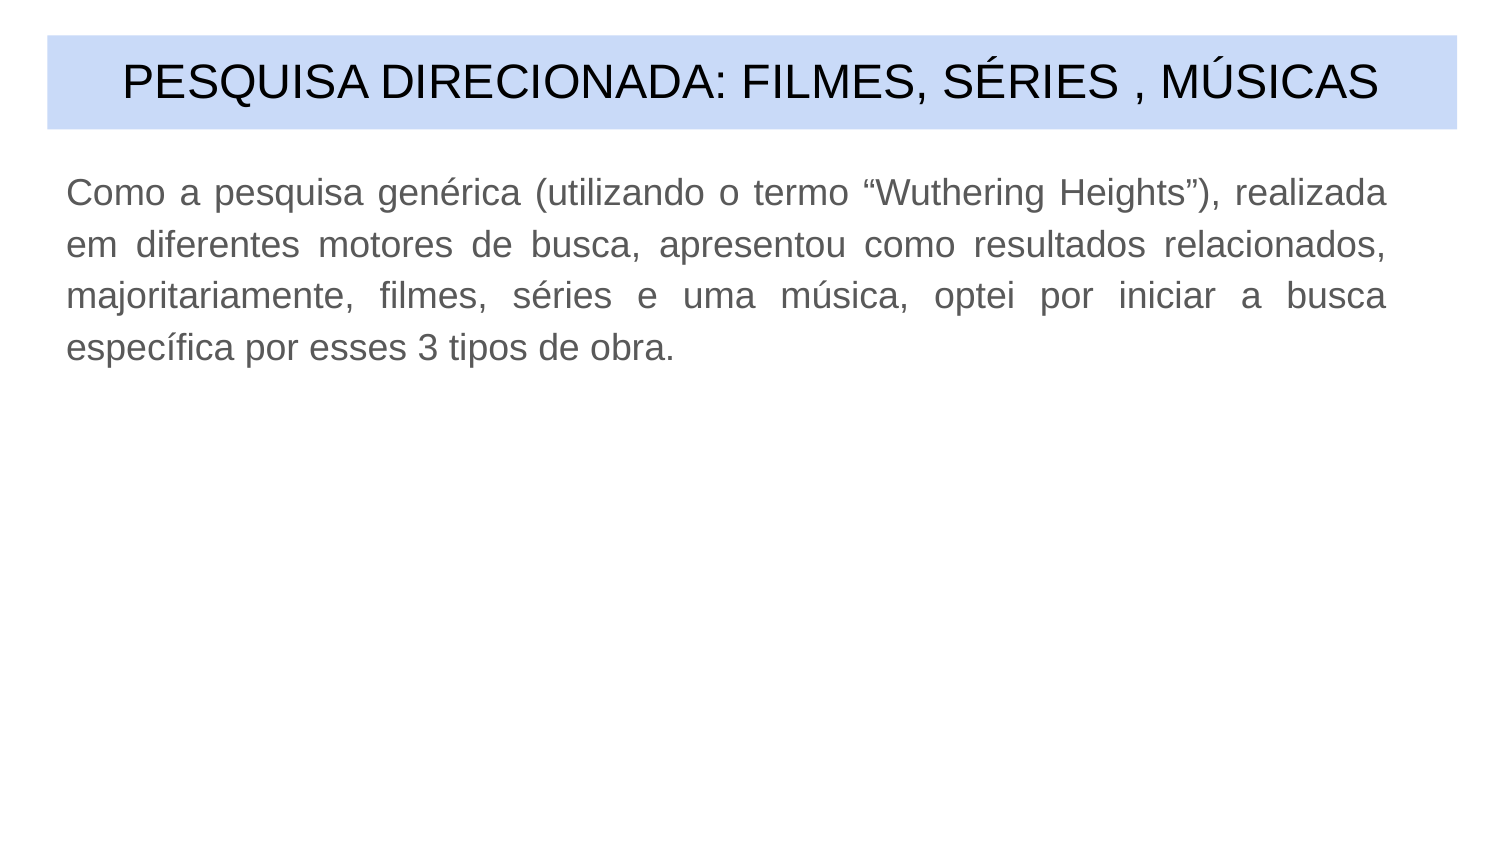

# PESQUISA DIRECIONADA: FILMES, SÉRIES , MÚSICAS
Como a pesquisa genérica (utilizando o termo “Wuthering Heights”), realizada em diferentes motores de busca, apresentou como resultados relacionados, majoritariamente, filmes, séries e uma música, optei por iniciar a busca específica por esses 3 tipos de obra.